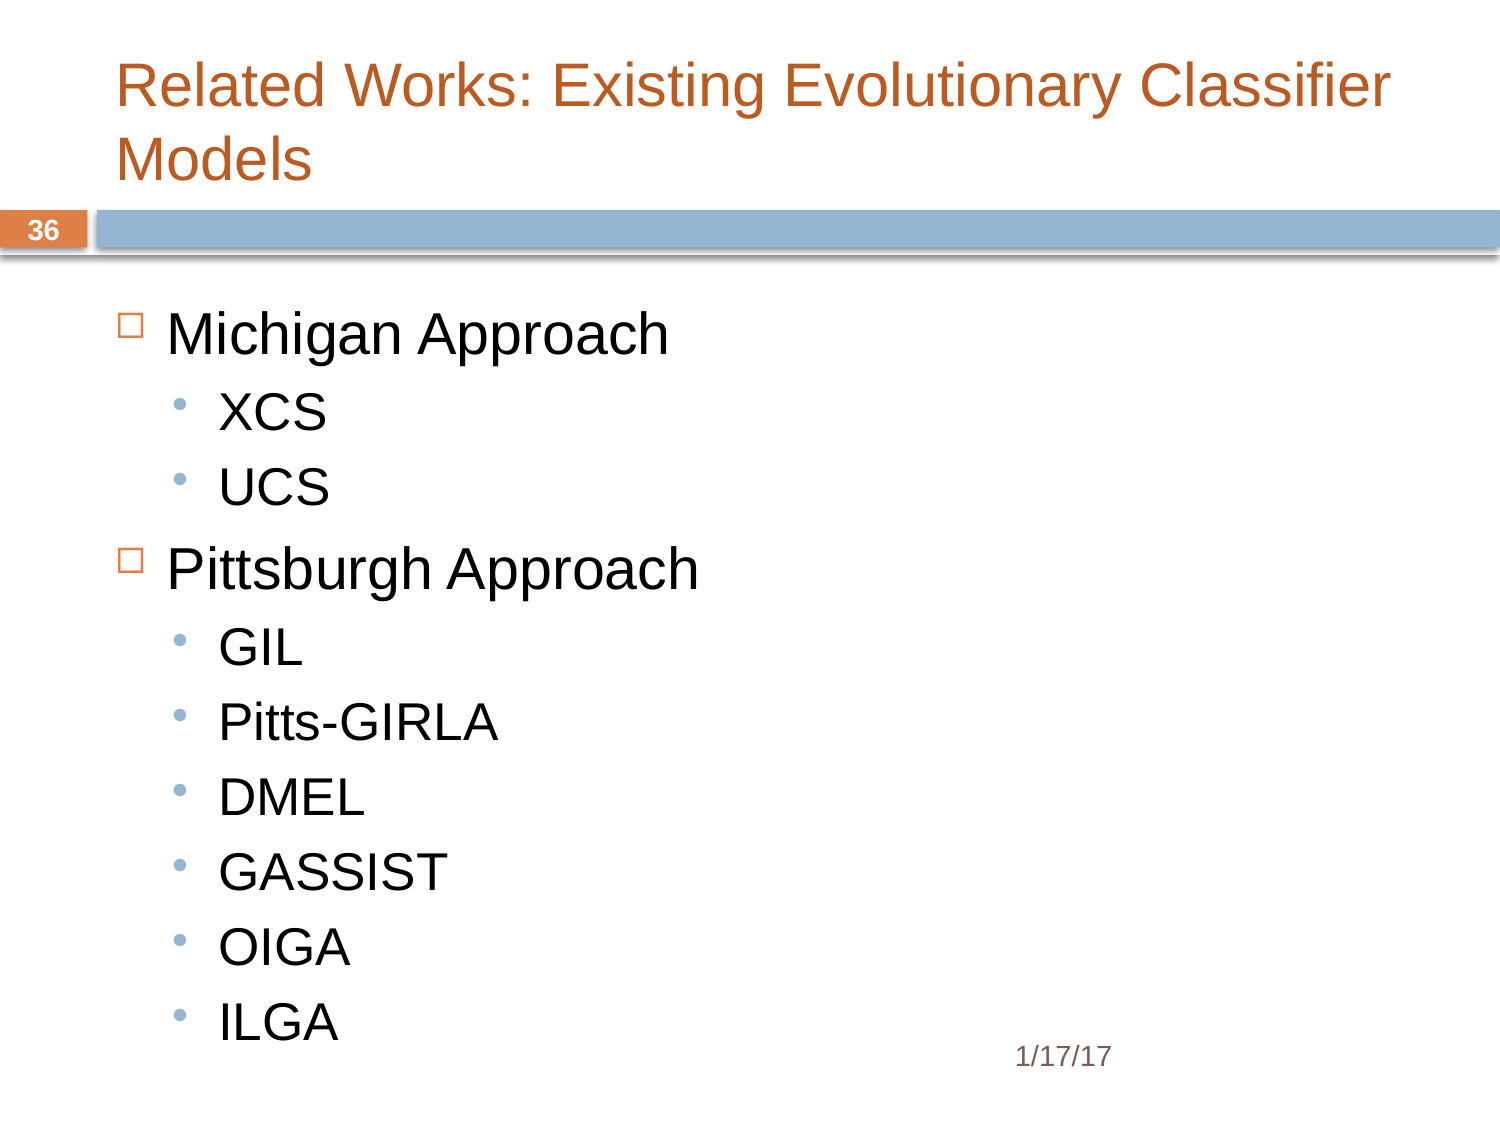

# Related Works: Existing Evolutionary Classifier Models
36
Michigan Approach
XCS
UCS
Pittsburgh Approach
GIL
Pitts-GIRLA
DMEL
GASSIST
OIGA
ILGA

1/17/17